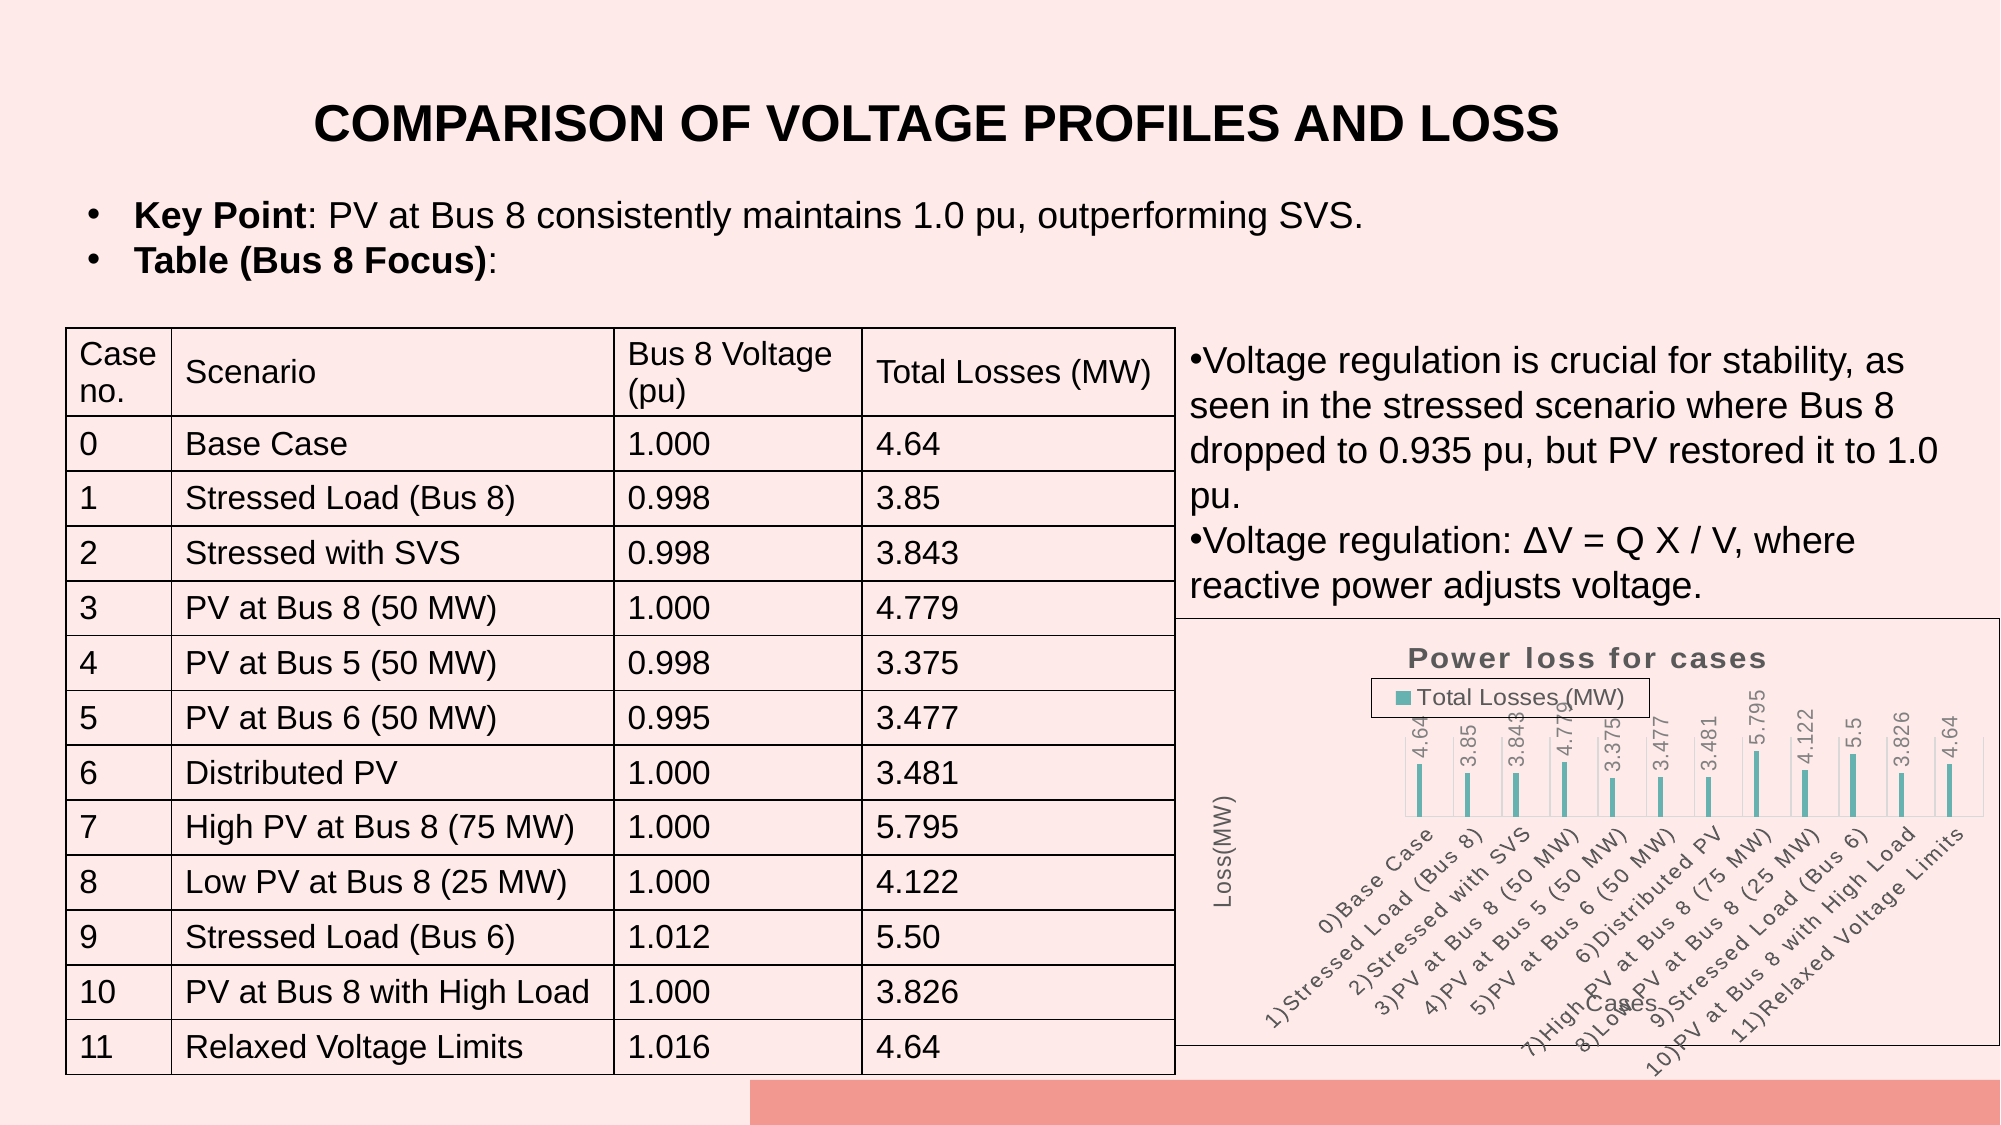

# Comparison of Voltage Profiles and loss
Key Point: PV at Bus 8 consistently maintains 1.0 pu, outperforming SVS.
Table (Bus 8 Focus):
| Case no. | Scenario | Bus 8 Voltage (pu) | Total Losses (MW) |
| --- | --- | --- | --- |
| 0 | Base Case | 1.000 | 4.64 |
| 1 | Stressed Load (Bus 8) | 0.998 | 3.85 |
| 2 | Stressed with SVS | 0.998 | 3.843 |
| 3 | PV at Bus 8 (50 MW) | 1.000 | 4.779 |
| 4 | PV at Bus 5 (50 MW) | 0.998 | 3.375 |
| 5 | PV at Bus 6 (50 MW) | 0.995 | 3.477 |
| 6 | Distributed PV | 1.000 | 3.481 |
| 7 | High PV at Bus 8 (75 MW) | 1.000 | 5.795 |
| 8 | Low PV at Bus 8 (25 MW) | 1.000 | 4.122 |
| 9 | Stressed Load (Bus 6) | 1.012 | 5.50 |
| 10 | PV at Bus 8 with High Load | 1.000 | 3.826 |
| 11 | Relaxed Voltage Limits | 1.016 | 4.64 |
Voltage regulation is crucial for stability, as seen in the stressed scenario where Bus 8 dropped to 0.935 pu, but PV restored it to 1.0 pu.
Voltage regulation: ΔV = Q X / V, where reactive power adjusts voltage.

### Chart: Power loss for cases

| Category | Total Losses (MW) | Column1 | Column2 |
|---|---|---|---|
| 0)Base Case | 4.64 | None | None |
| 1)Stressed Load (Bus 8) | 3.85 | None | None |
| 2)Stressed with SVS | 3.843 | None | None |
| 3)PV at Bus 8 (50 MW) | 4.779 | None | None |
| 4)PV at Bus 5 (50 MW) | 3.375 | None | None |
| 5)PV at Bus 6 (50 MW) | 3.477 | None | None |
| 6)Distributed PV | 3.481 | None | None |
| 7)High PV at Bus 8 (75 MW) | 5.795 | None | None |
| 8)Low PV at Bus 8 (25 MW) | 4.122 | None | None |
| 9)Stressed Load (Bus 6) | 5.5 | None | None |
| 10)PV at Bus 8 with High Load | 3.826 | None | None |
| 11)Relaxed Voltage Limits | 4.64 | None | None |